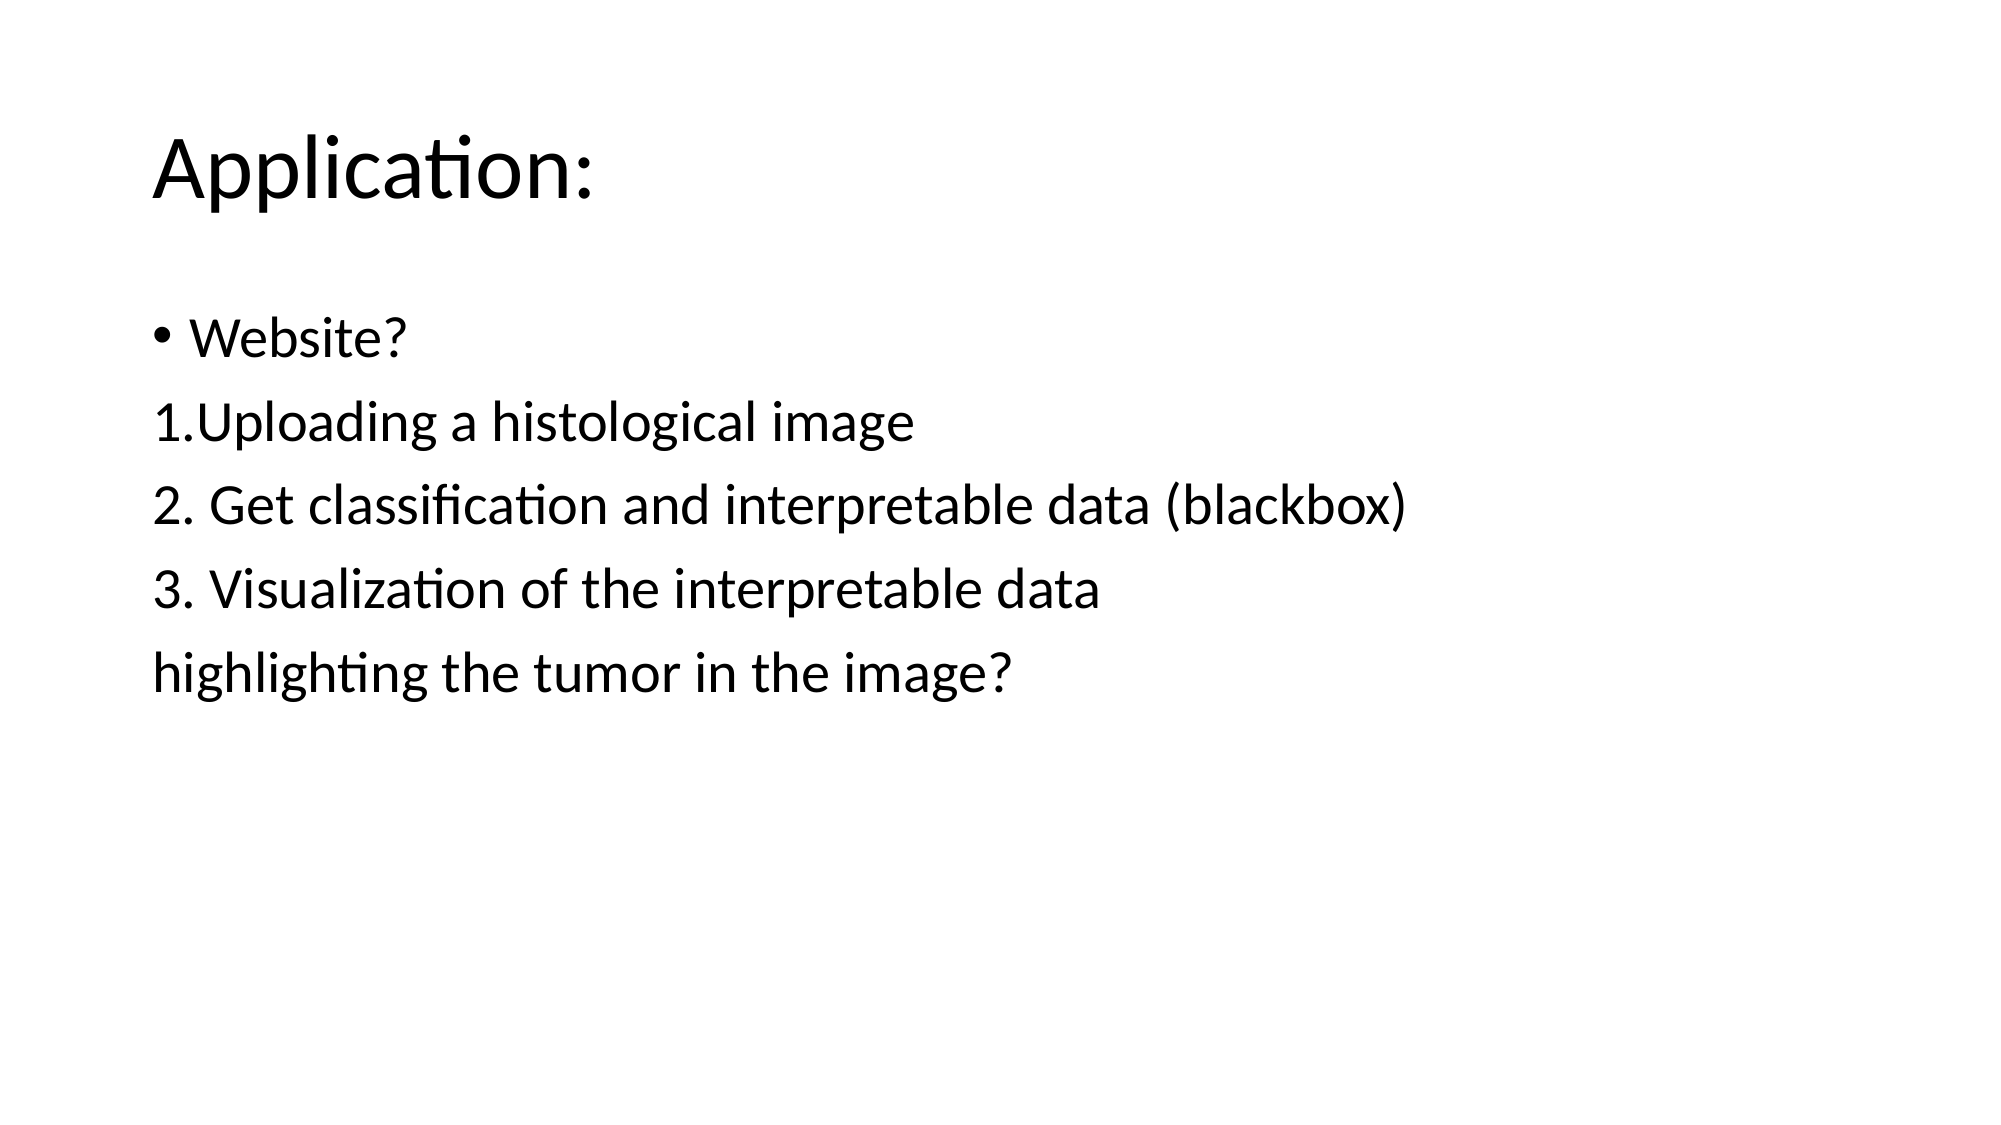

# Application:
Website?
1.Uploading a histological image
2. Get classification and interpretable data (blackbox)
3. Visualization of the interpretable data
highlighting the tumor in the image?